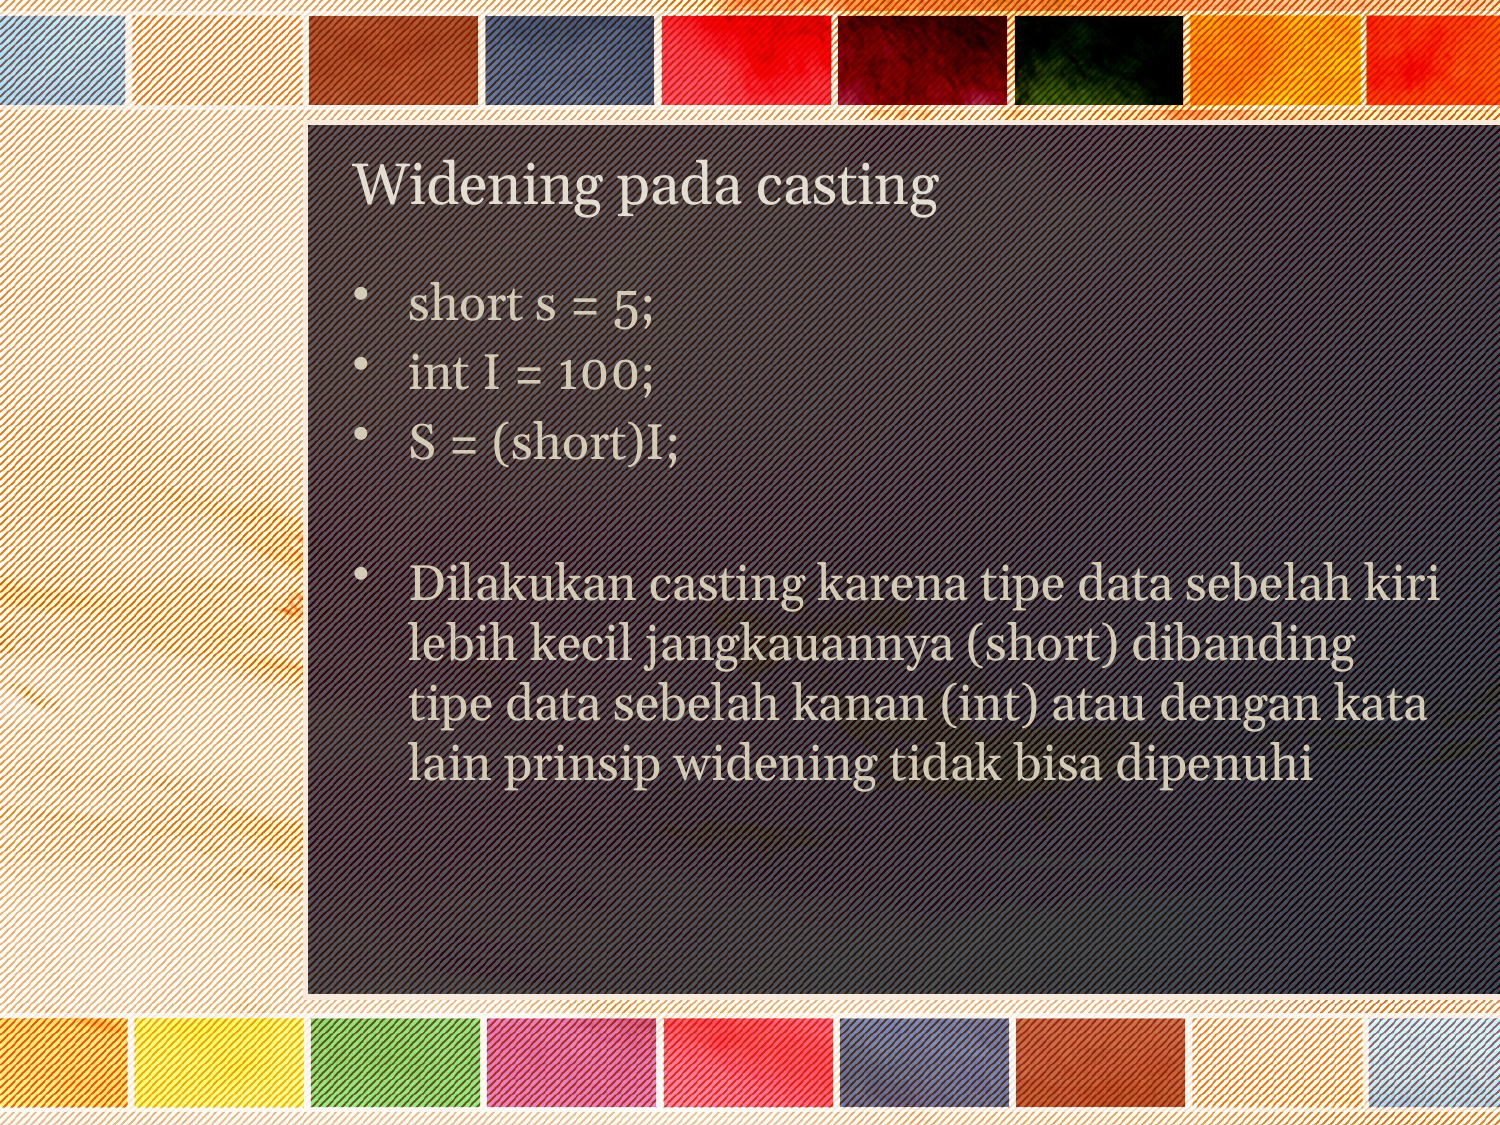

# Widening pada casting
short s = 5;
int I = 100;
S = (short)I;

Dilakukan casting karena tipe data sebelah kiri lebih kecil jangkauannya (short) dibanding tipe data sebelah kanan (int) atau dengan kata lain prinsip widening tidak bisa dipenuhi